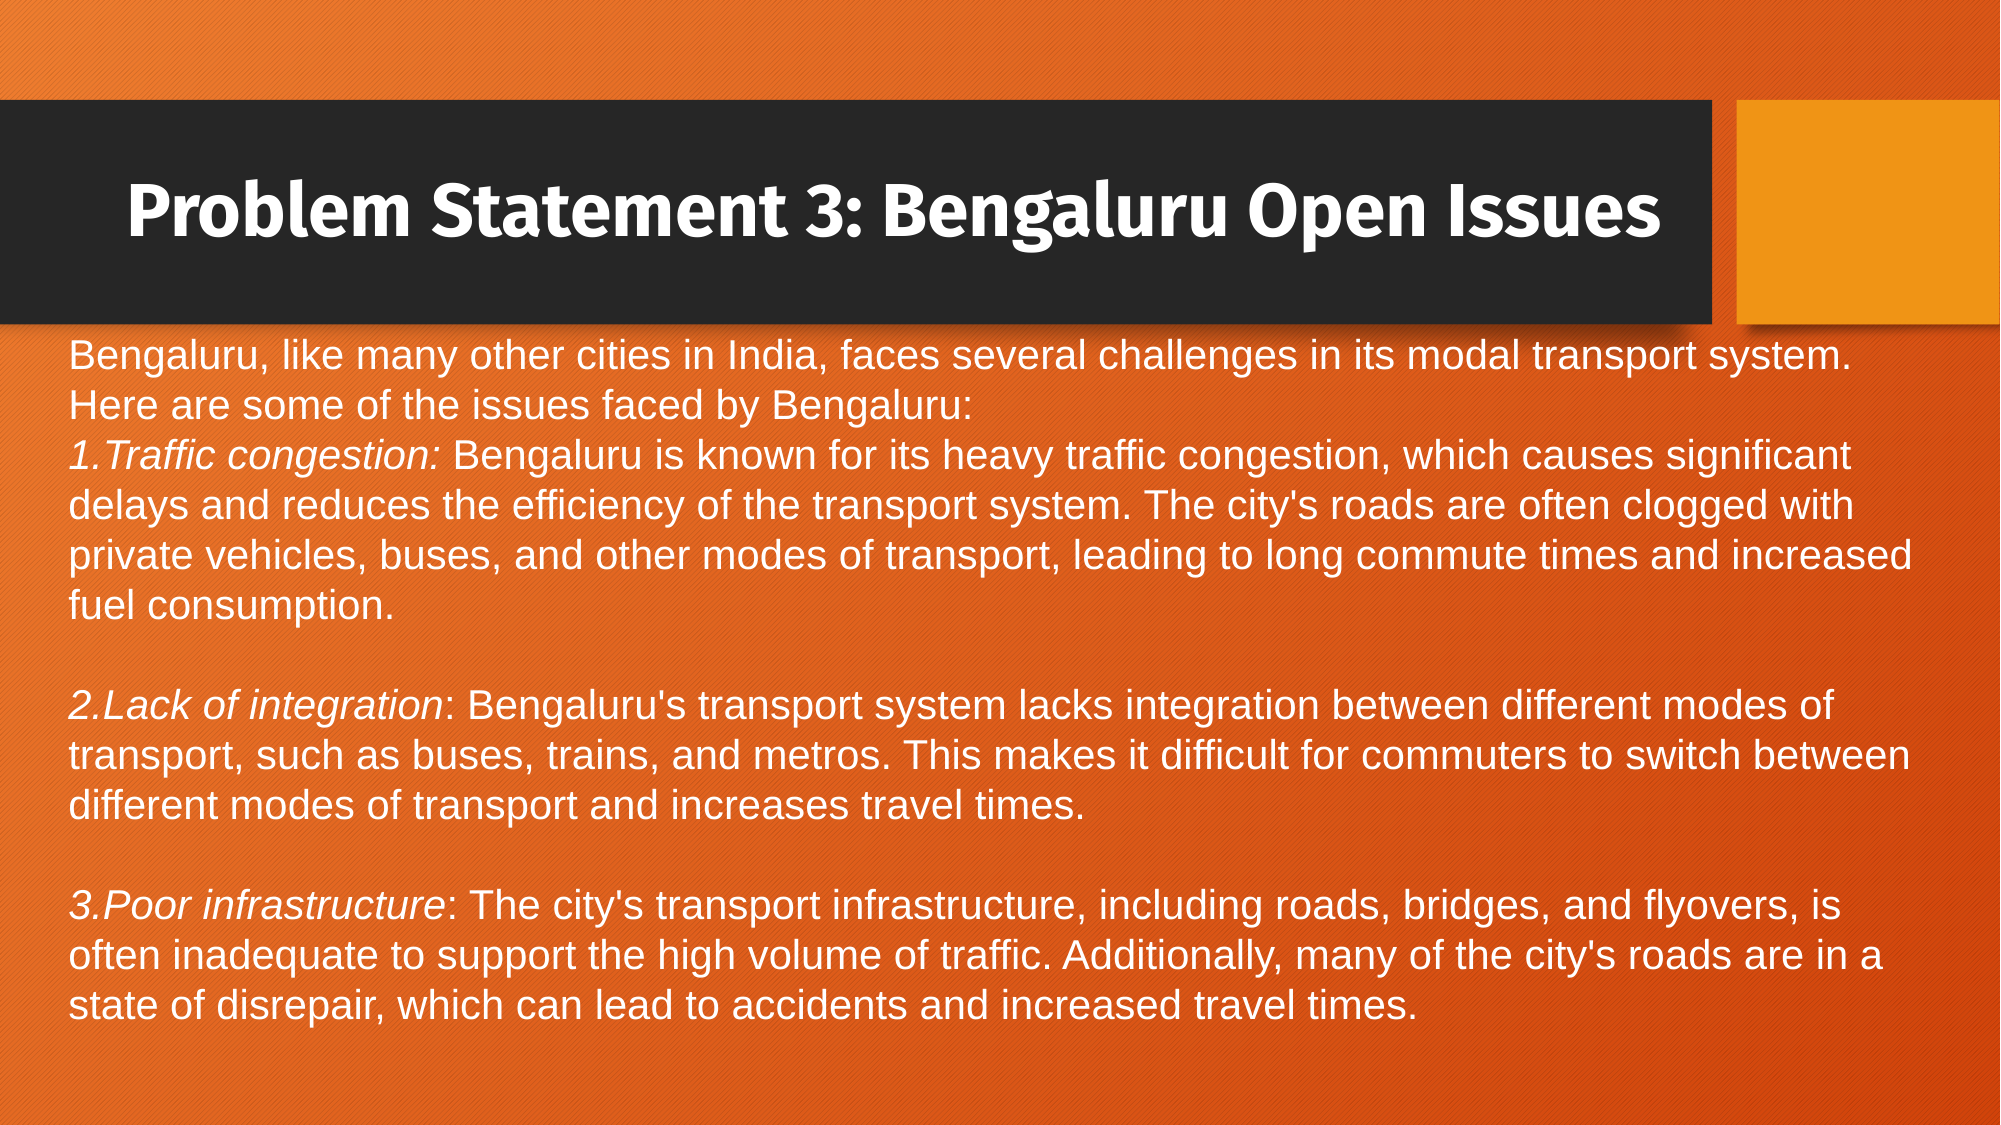

# Problem Statement 3: Bengaluru Open Issues
Bengaluru, like many other cities in India, faces several challenges in its modal transport system. Here are some of the issues faced by Bengaluru:
Traffic congestion: Bengaluru is known for its heavy traffic congestion, which causes significant delays and reduces the efficiency of the transport system. The city's roads are often clogged with private vehicles, buses, and other modes of transport, leading to long commute times and increased fuel consumption.

Lack of integration: Bengaluru's transport system lacks integration between different modes of transport, such as buses, trains, and metros. This makes it difficult for commuters to switch between different modes of transport and increases travel times.

Poor infrastructure: The city's transport infrastructure, including roads, bridges, and flyovers, is often inadequate to support the high volume of traffic. Additionally, many of the city's roads are in a state of disrepair, which can lead to accidents and increased travel times.